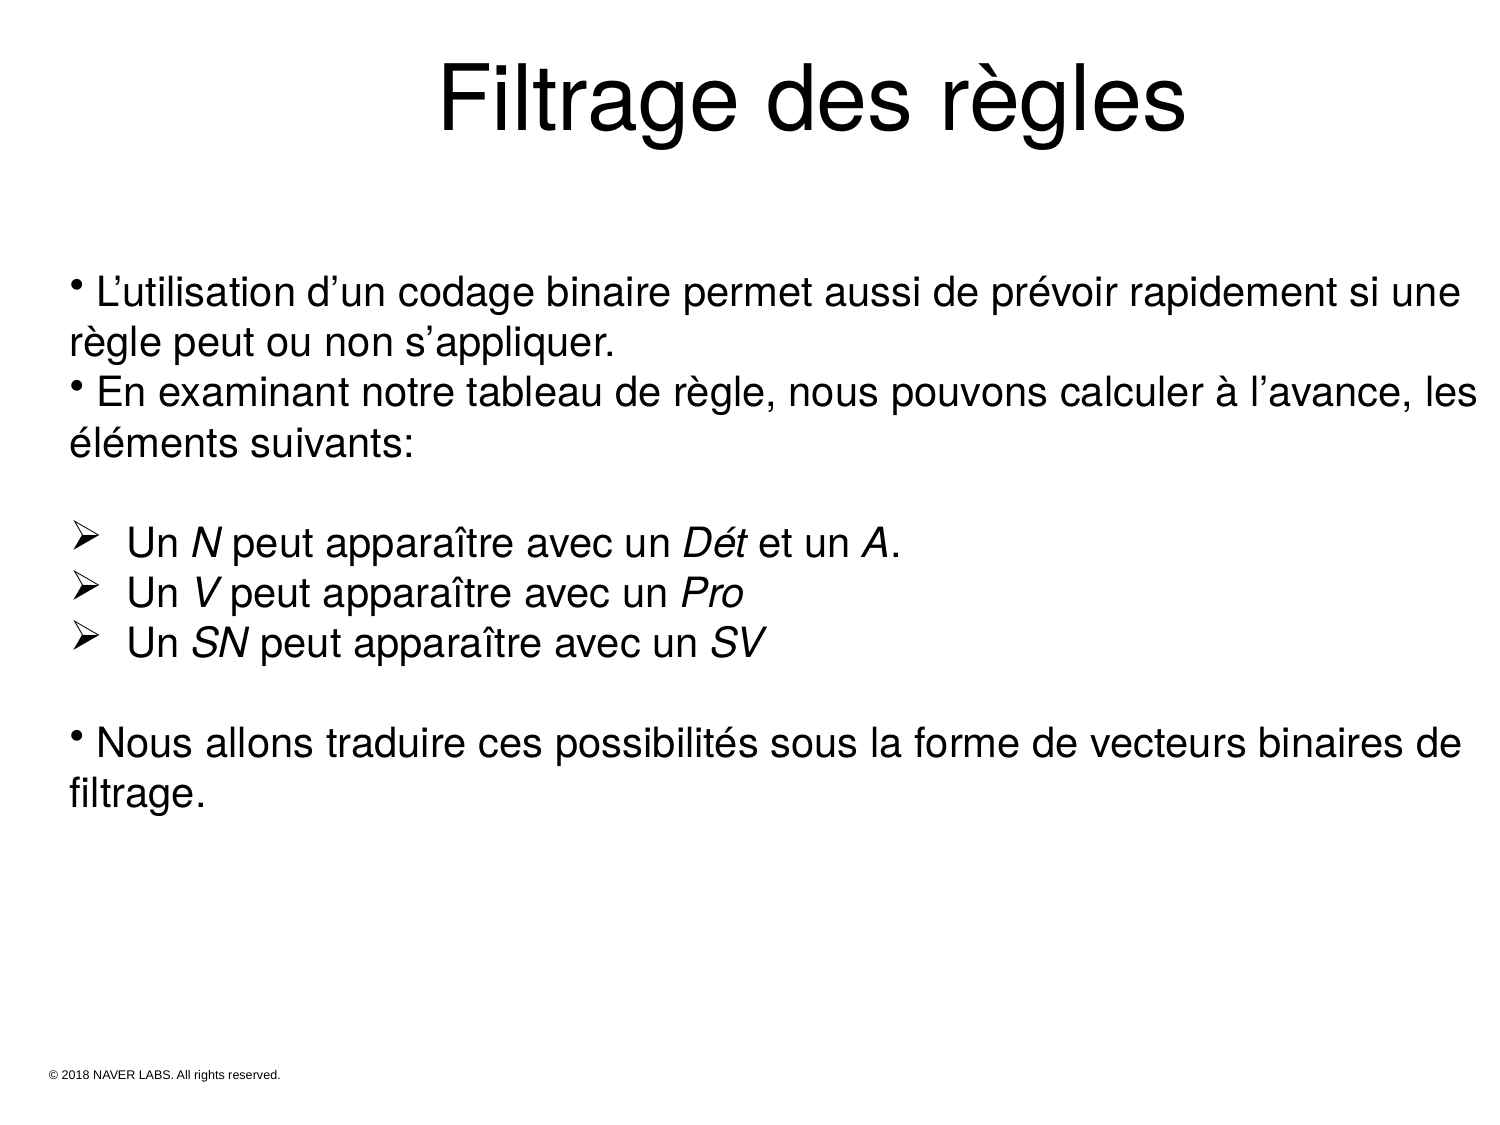

Filtrage des règles
 L’utilisation d’un codage binaire permet aussi de prévoir rapidement si une règle peut ou non s’appliquer.
 En examinant notre tableau de règle, nous pouvons calculer à l’avance, les éléments suivants:

Un N peut apparaître avec un Dét et un A.
Un V peut apparaître avec un Pro
Un SN peut apparaître avec un SV

 Nous allons traduire ces possibilités sous la forme de vecteurs binaires de filtrage.